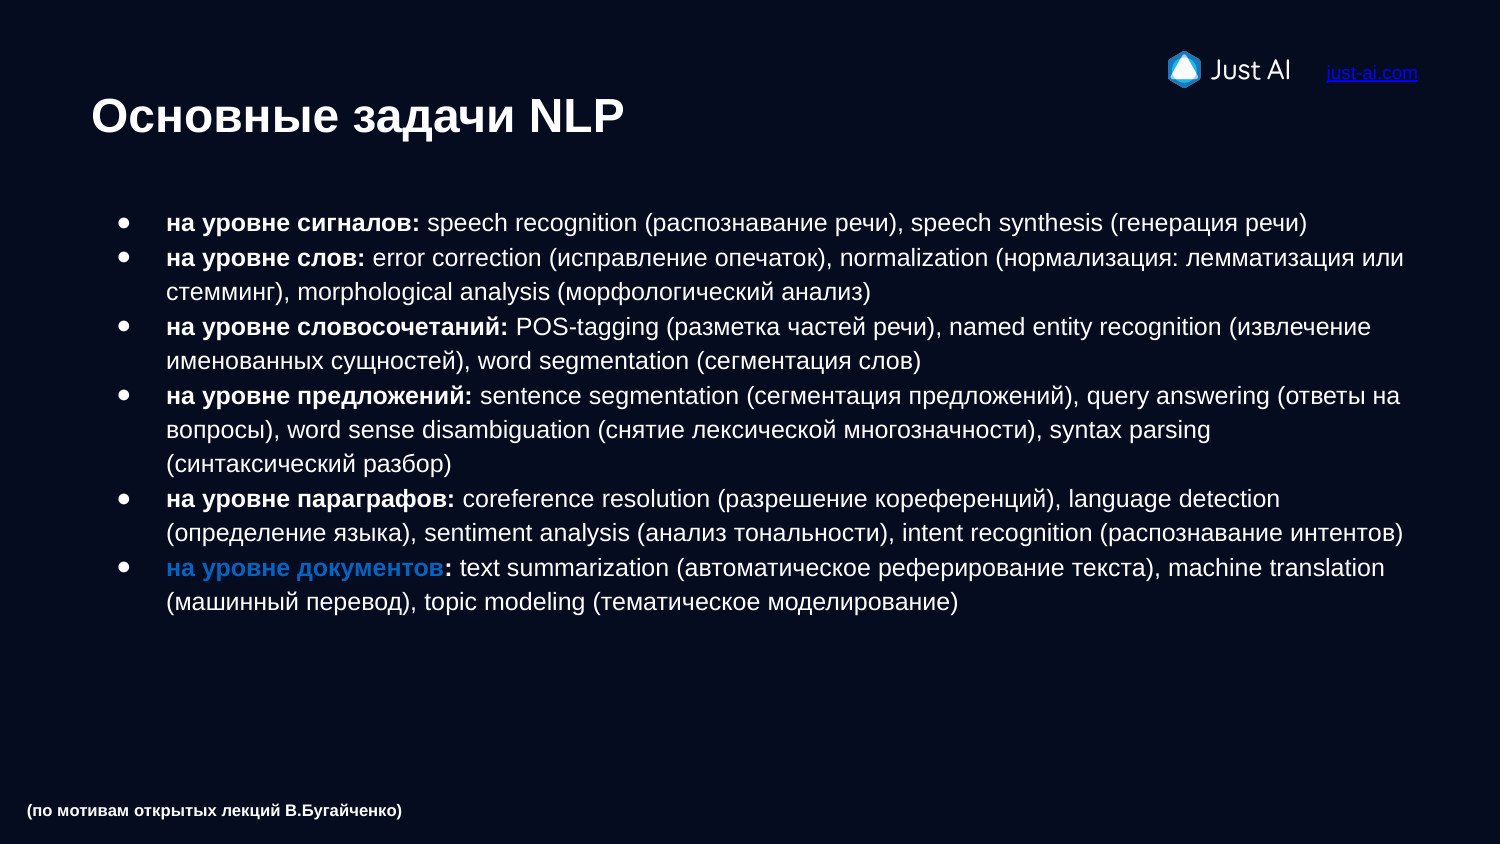

# Основные задачи NLP
на уровне сигналов: speech recognition (распознавание речи), speech synthesis (генерация речи)
на уровне слов: error correction (исправление опечаток), normalization (нормализация: лемматизация или стемминг), morphological analysis (морфологический анализ)
на уровне словосочетаний: POS-tagging (разметка частей речи), named entity recognition (извлечение именованных сущностей), word segmentation (сегментация слов)
на уровне предложений: sentence segmentation (сегментация предложений), query answering (ответы на вопросы), word sense disambiguation (снятие лексической многозначности), syntax parsing (синтаксический разбор)
на уровне параграфов: coreference resolution (разрешение кореференций), language detection (определение языка), sentiment analysis (анализ тональности), intent recognition (распознавание интентов)
на уровне документов: text summarization (автоматическое реферирование текста), machine translation (машинный перевод), topic modeling (тематическое моделирование)

(по мотивам открытых лекций В.Бугайченко)